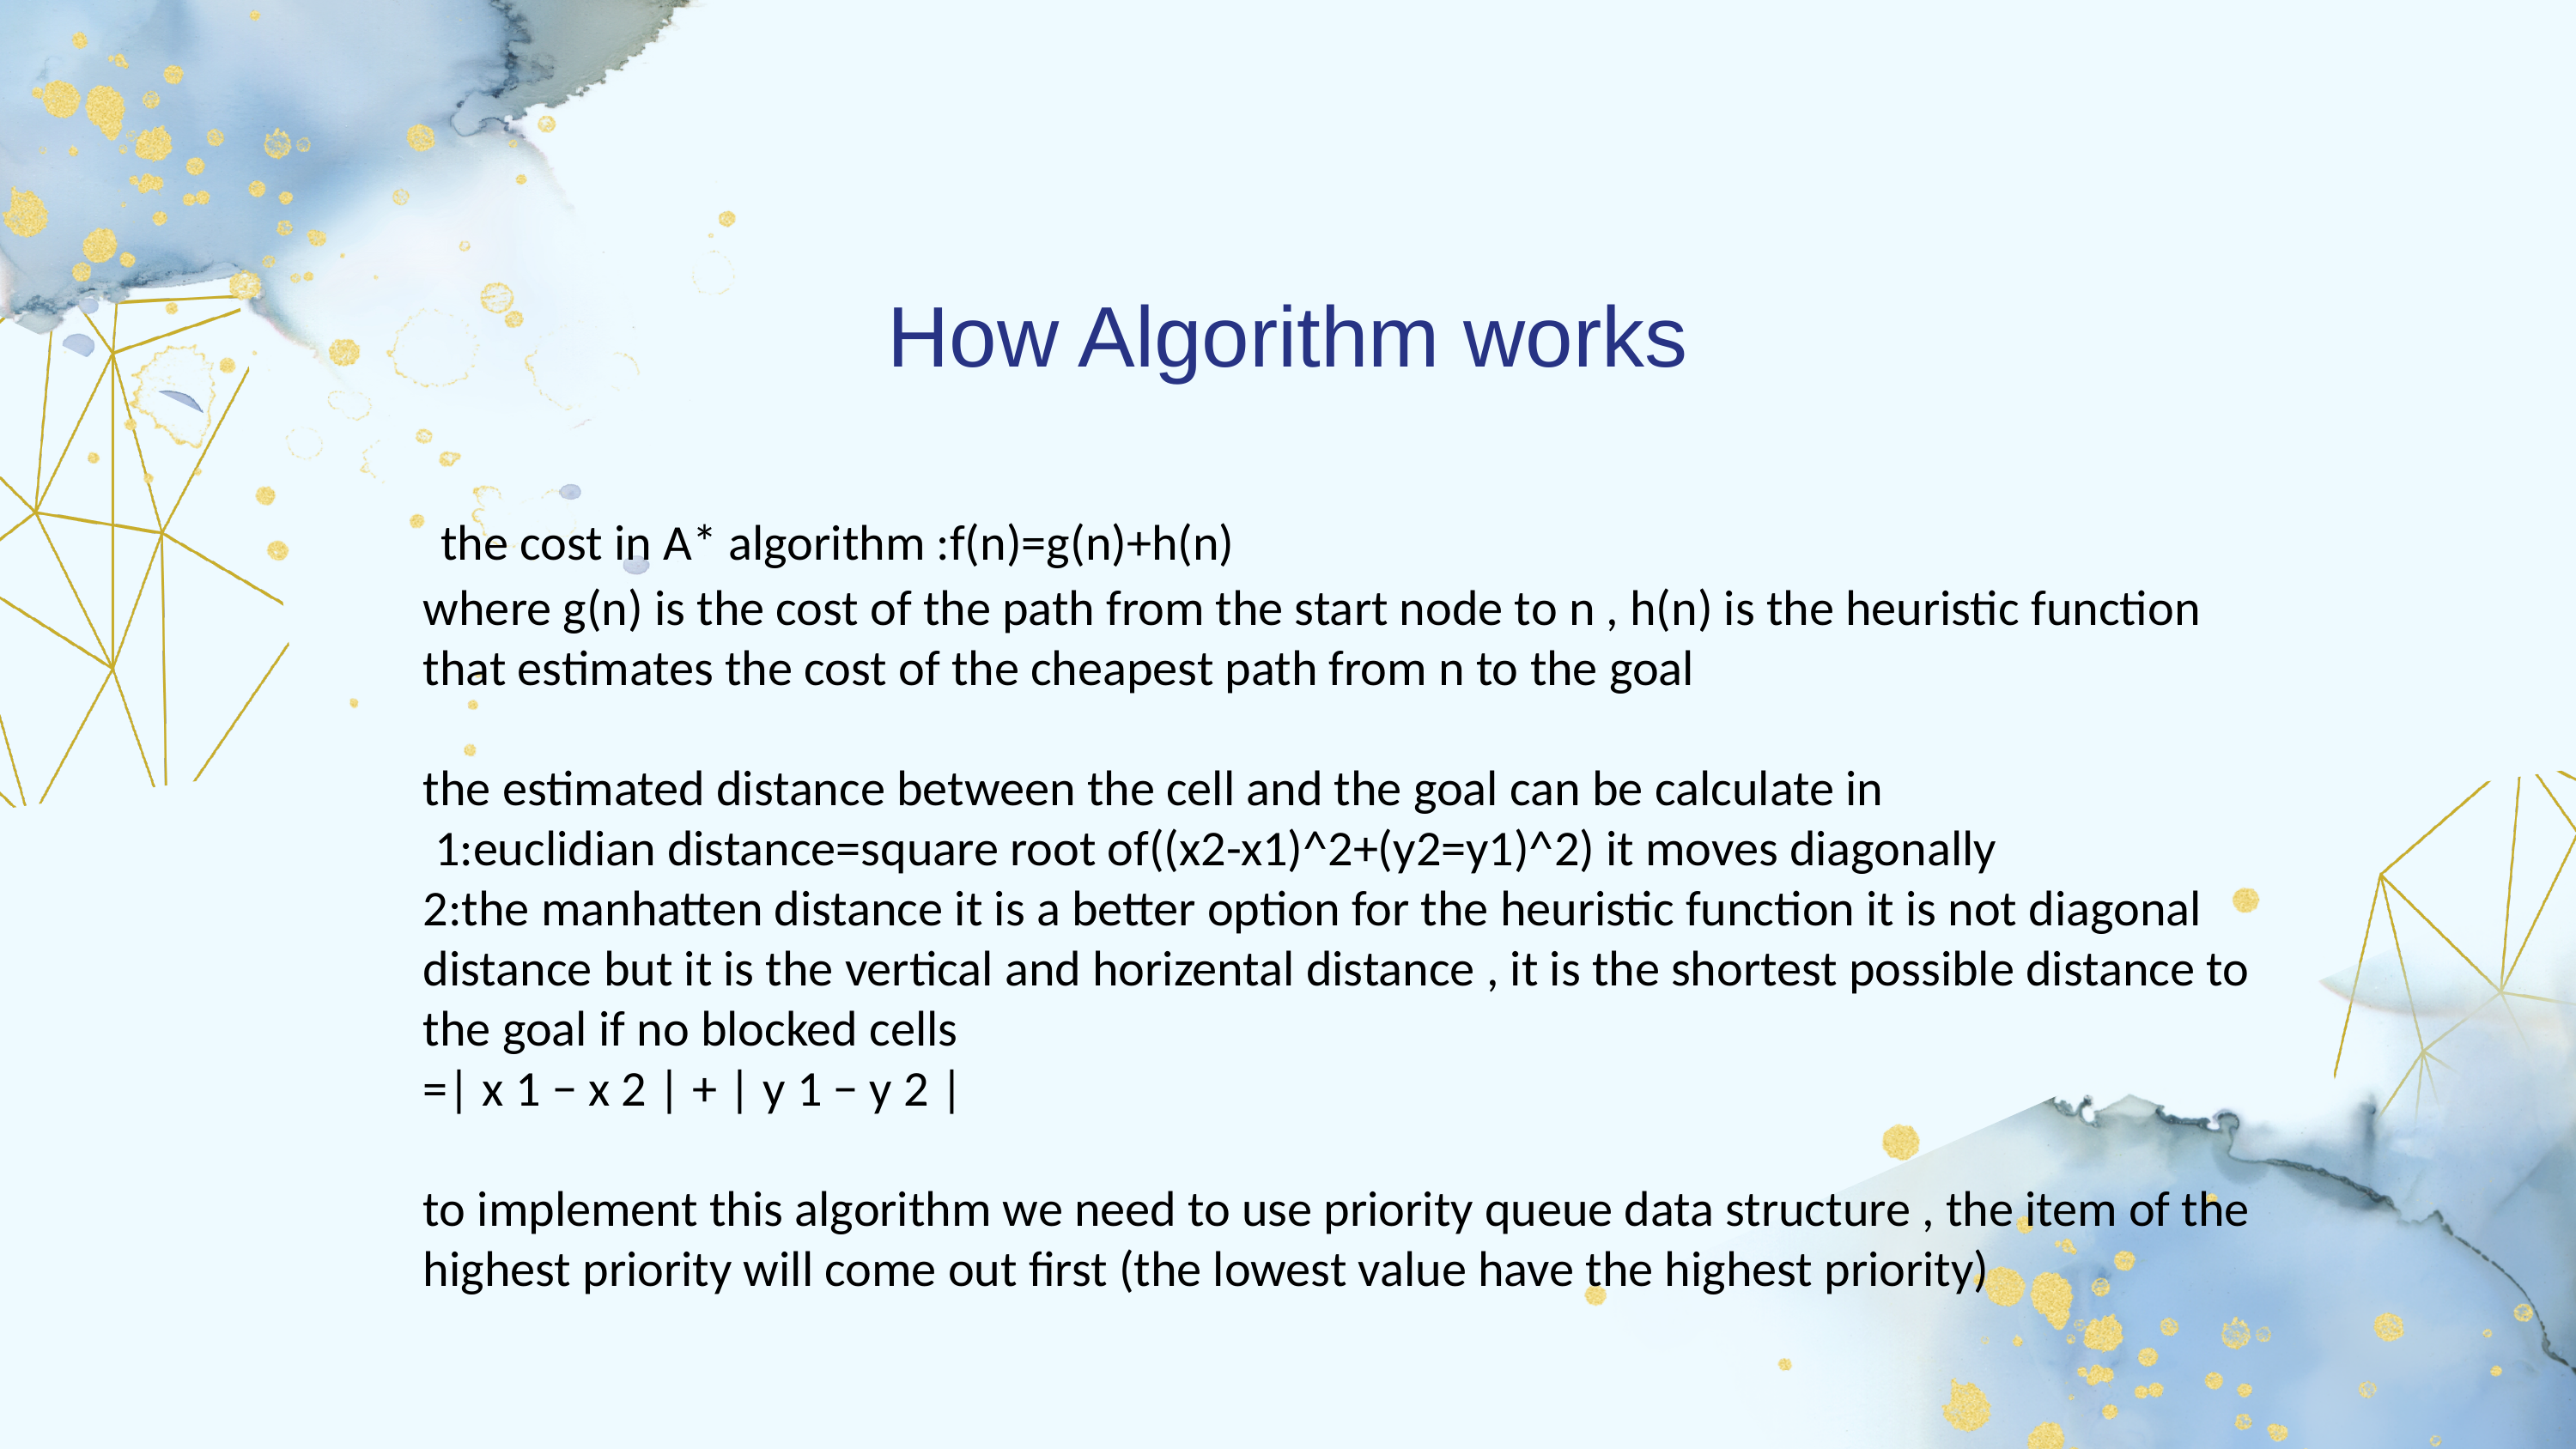

How Algorithm works

 the cost in A* algorithm :f(n)=g(n)+h(n)
where g(n) is the cost of the path from the start node to n , h(n) is the heuristic function that estimates the cost of the cheapest path from n to the goal

the estimated distance between the cell and the goal can be calculate in
 1:euclidian distance=square root of((x2-x1)^2+(y2=y1)^2) it moves diagonally
2:the manhatten distance it is a better option for the heuristic function it is not diagonal distance but it is the vertical and horizental distance , it is the shortest possible distance to the goal if no blocked cells
=| x 1 − x 2 | + | y 1 − y 2 |

to implement this algorithm we need to use priority queue data structure , the item of the highest priority will come out first (the lowest value have the highest priority)